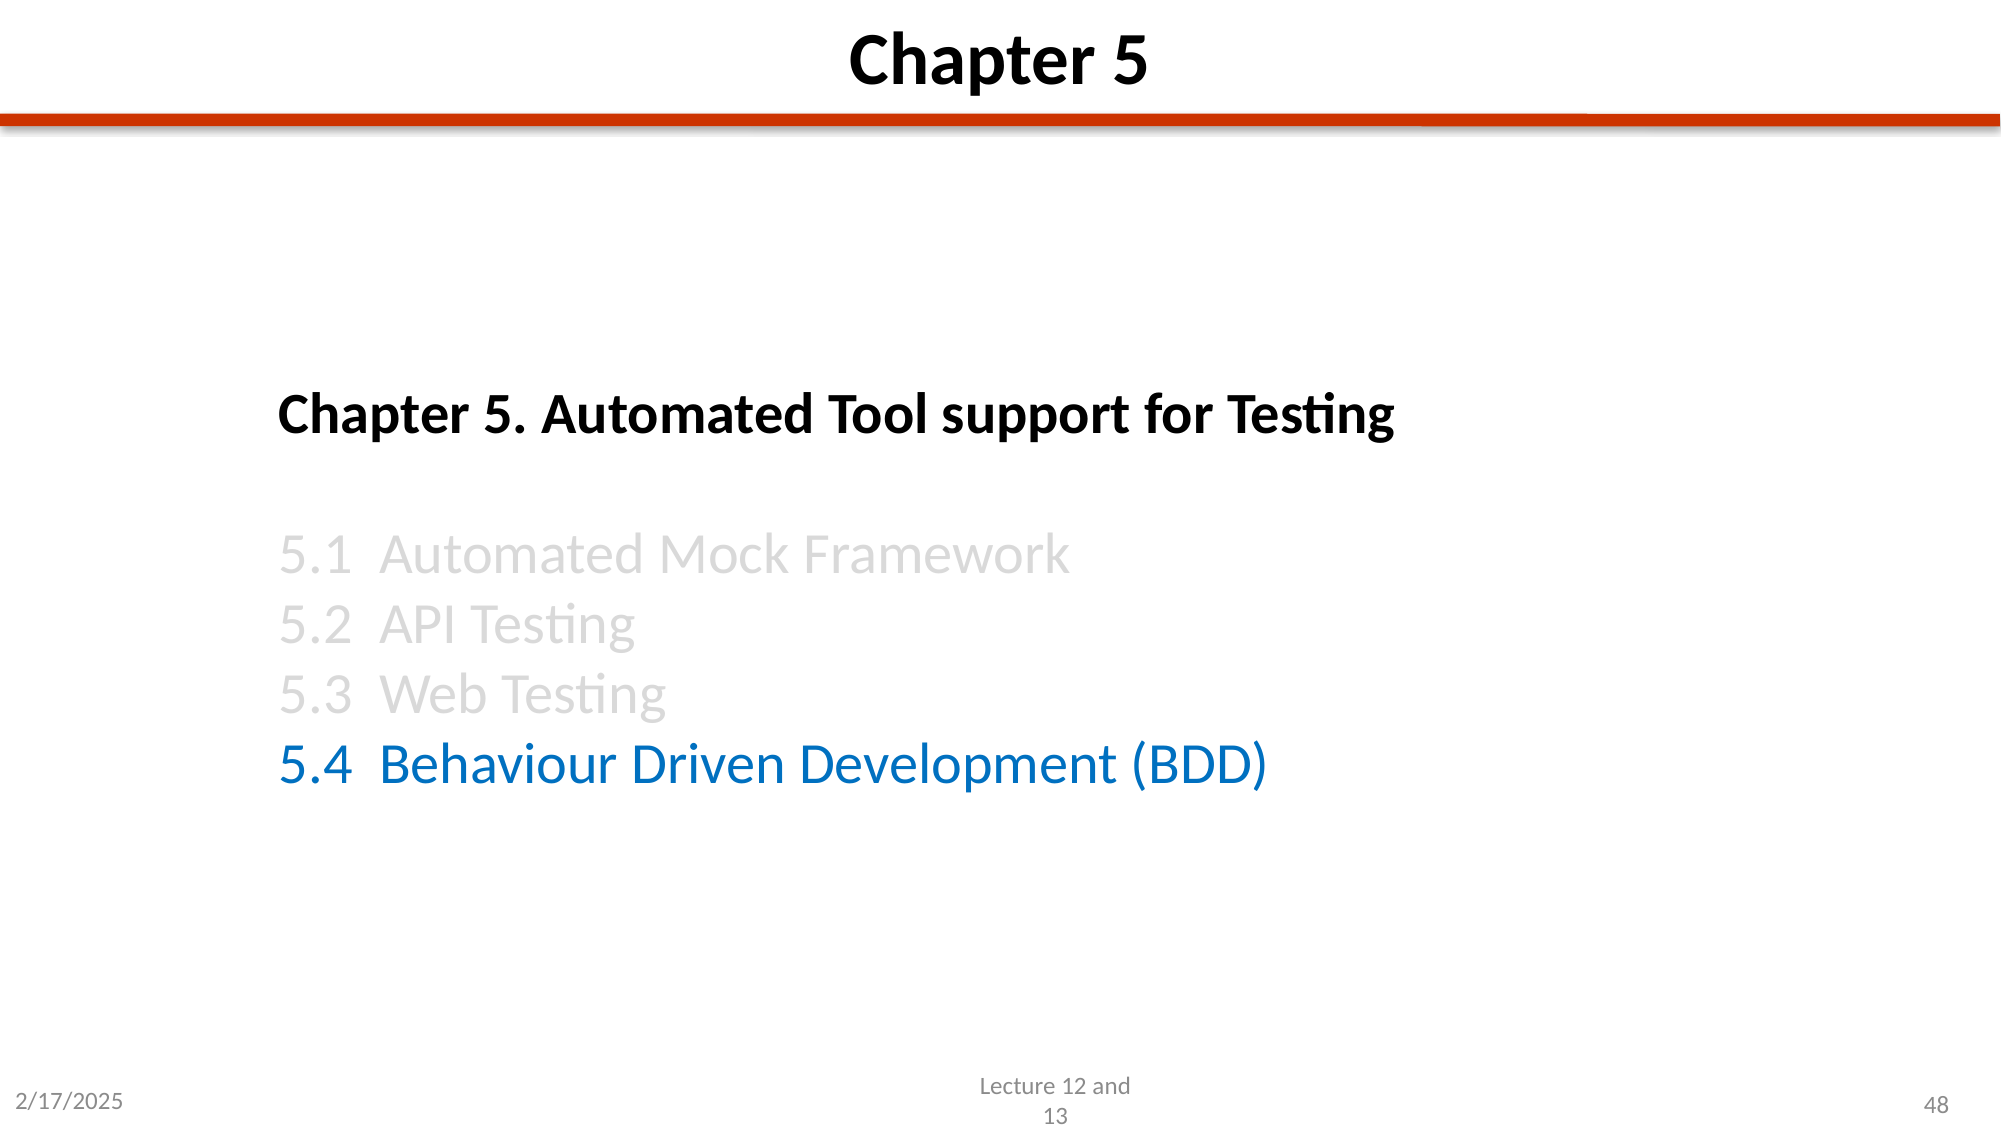

# Chapter 5
Chapter 5. Automated Tool support for Testing
5.1  Automated Mock Framework
5.2  API Testing
5.3  Web Testing
5.4  Behaviour Driven Development (BDD)
2/17/2025